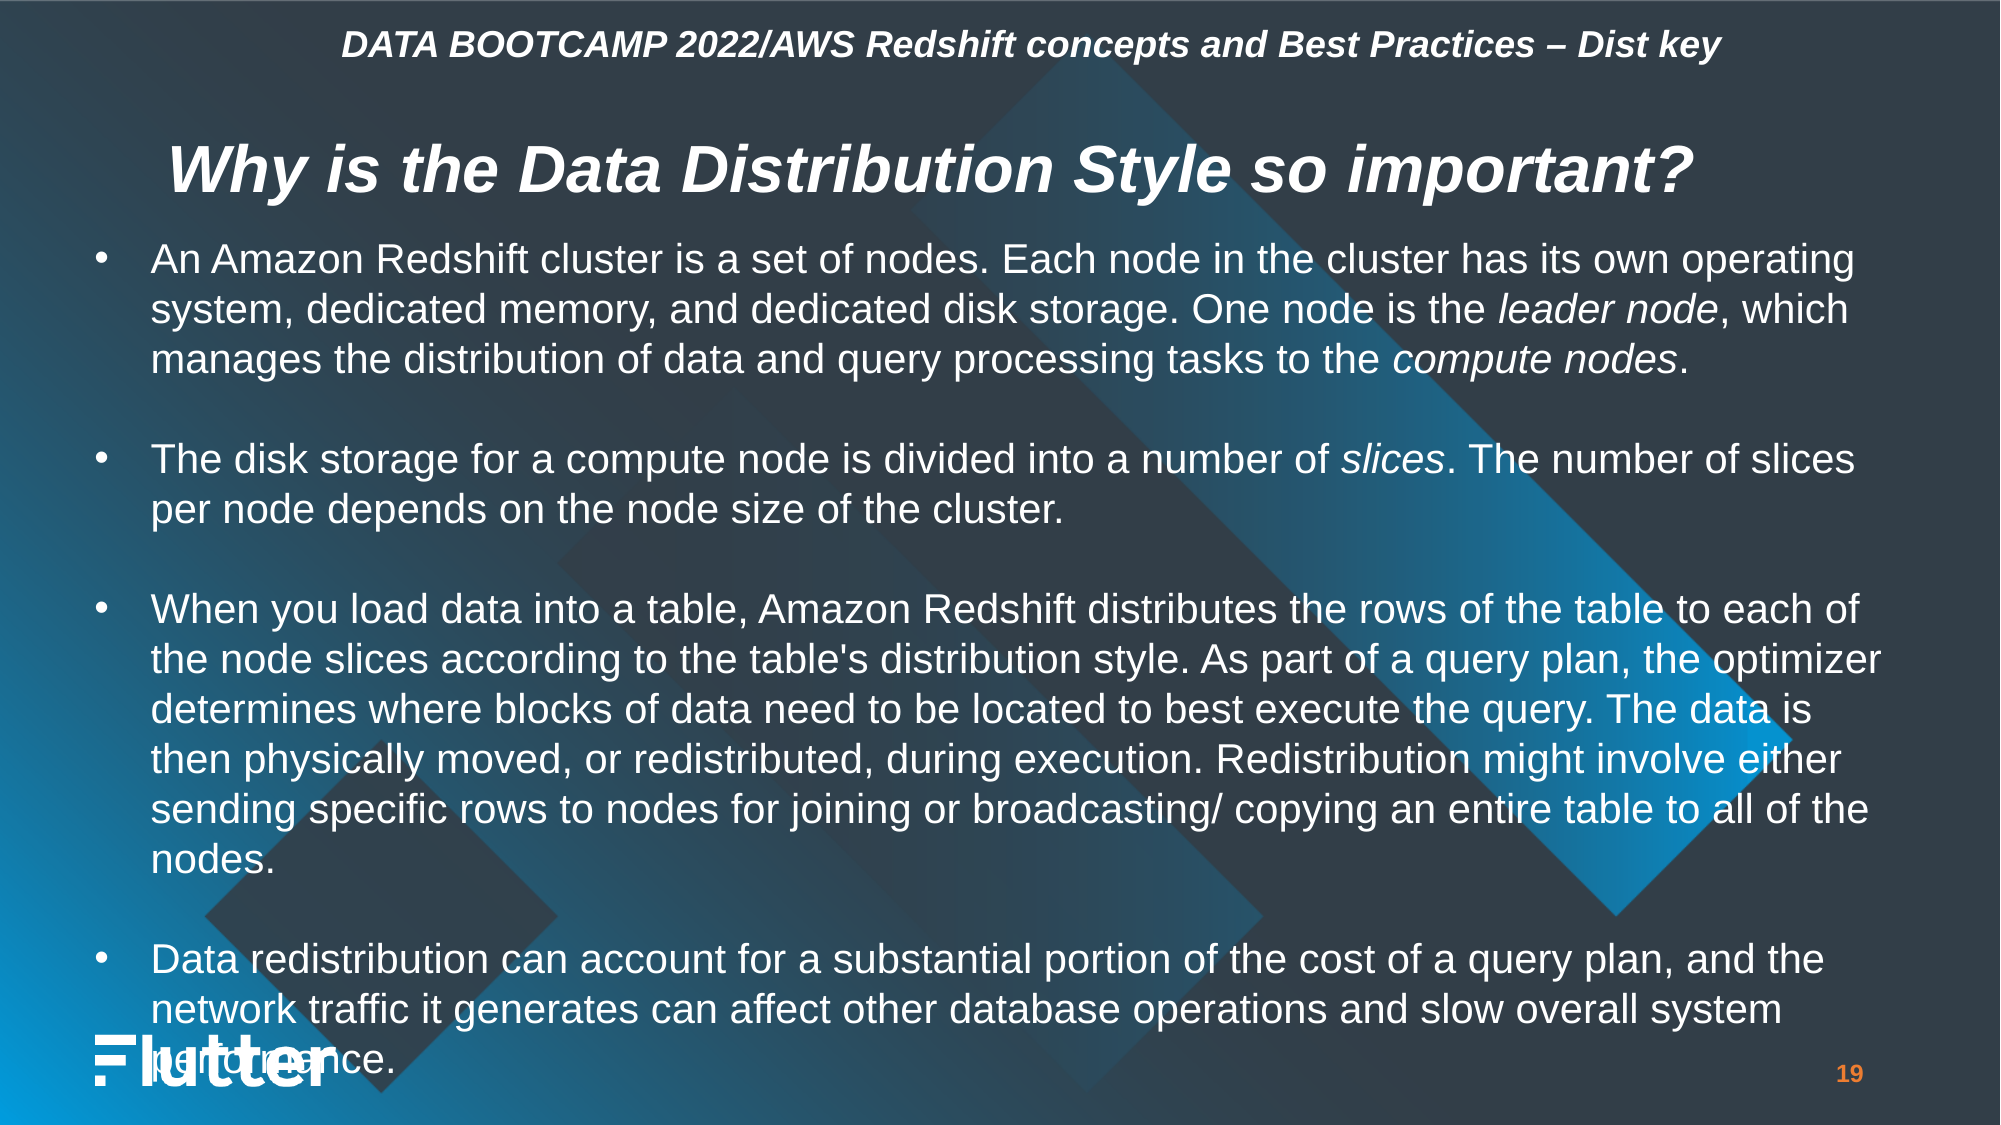

DATA BOOTCAMP 2022/AWS Redshift concepts and Best Practices – Dist key
Why is the Data Distribution Style so important?
An Amazon Redshift cluster is a set of nodes. Each node in the cluster has its own operating system, dedicated memory, and dedicated disk storage. One node is the leader node, which manages the distribution of data and query processing tasks to the compute nodes.

The disk storage for a compute node is divided into a number of slices. The number of slices per node depends on the node size of the cluster.

When you load data into a table, Amazon Redshift distributes the rows of the table to each of the node slices according to the table's distribution style. As part of a query plan, the optimizer determines where blocks of data need to be located to best execute the query. The data is then physically moved, or redistributed, during execution. Redistribution might involve either sending specific rows to nodes for joining or broadcasting/ copying an entire table to all of the nodes.

Data redistribution can account for a substantial portion of the cost of a query plan, and the network traffic it generates can affect other database operations and slow overall system performance.